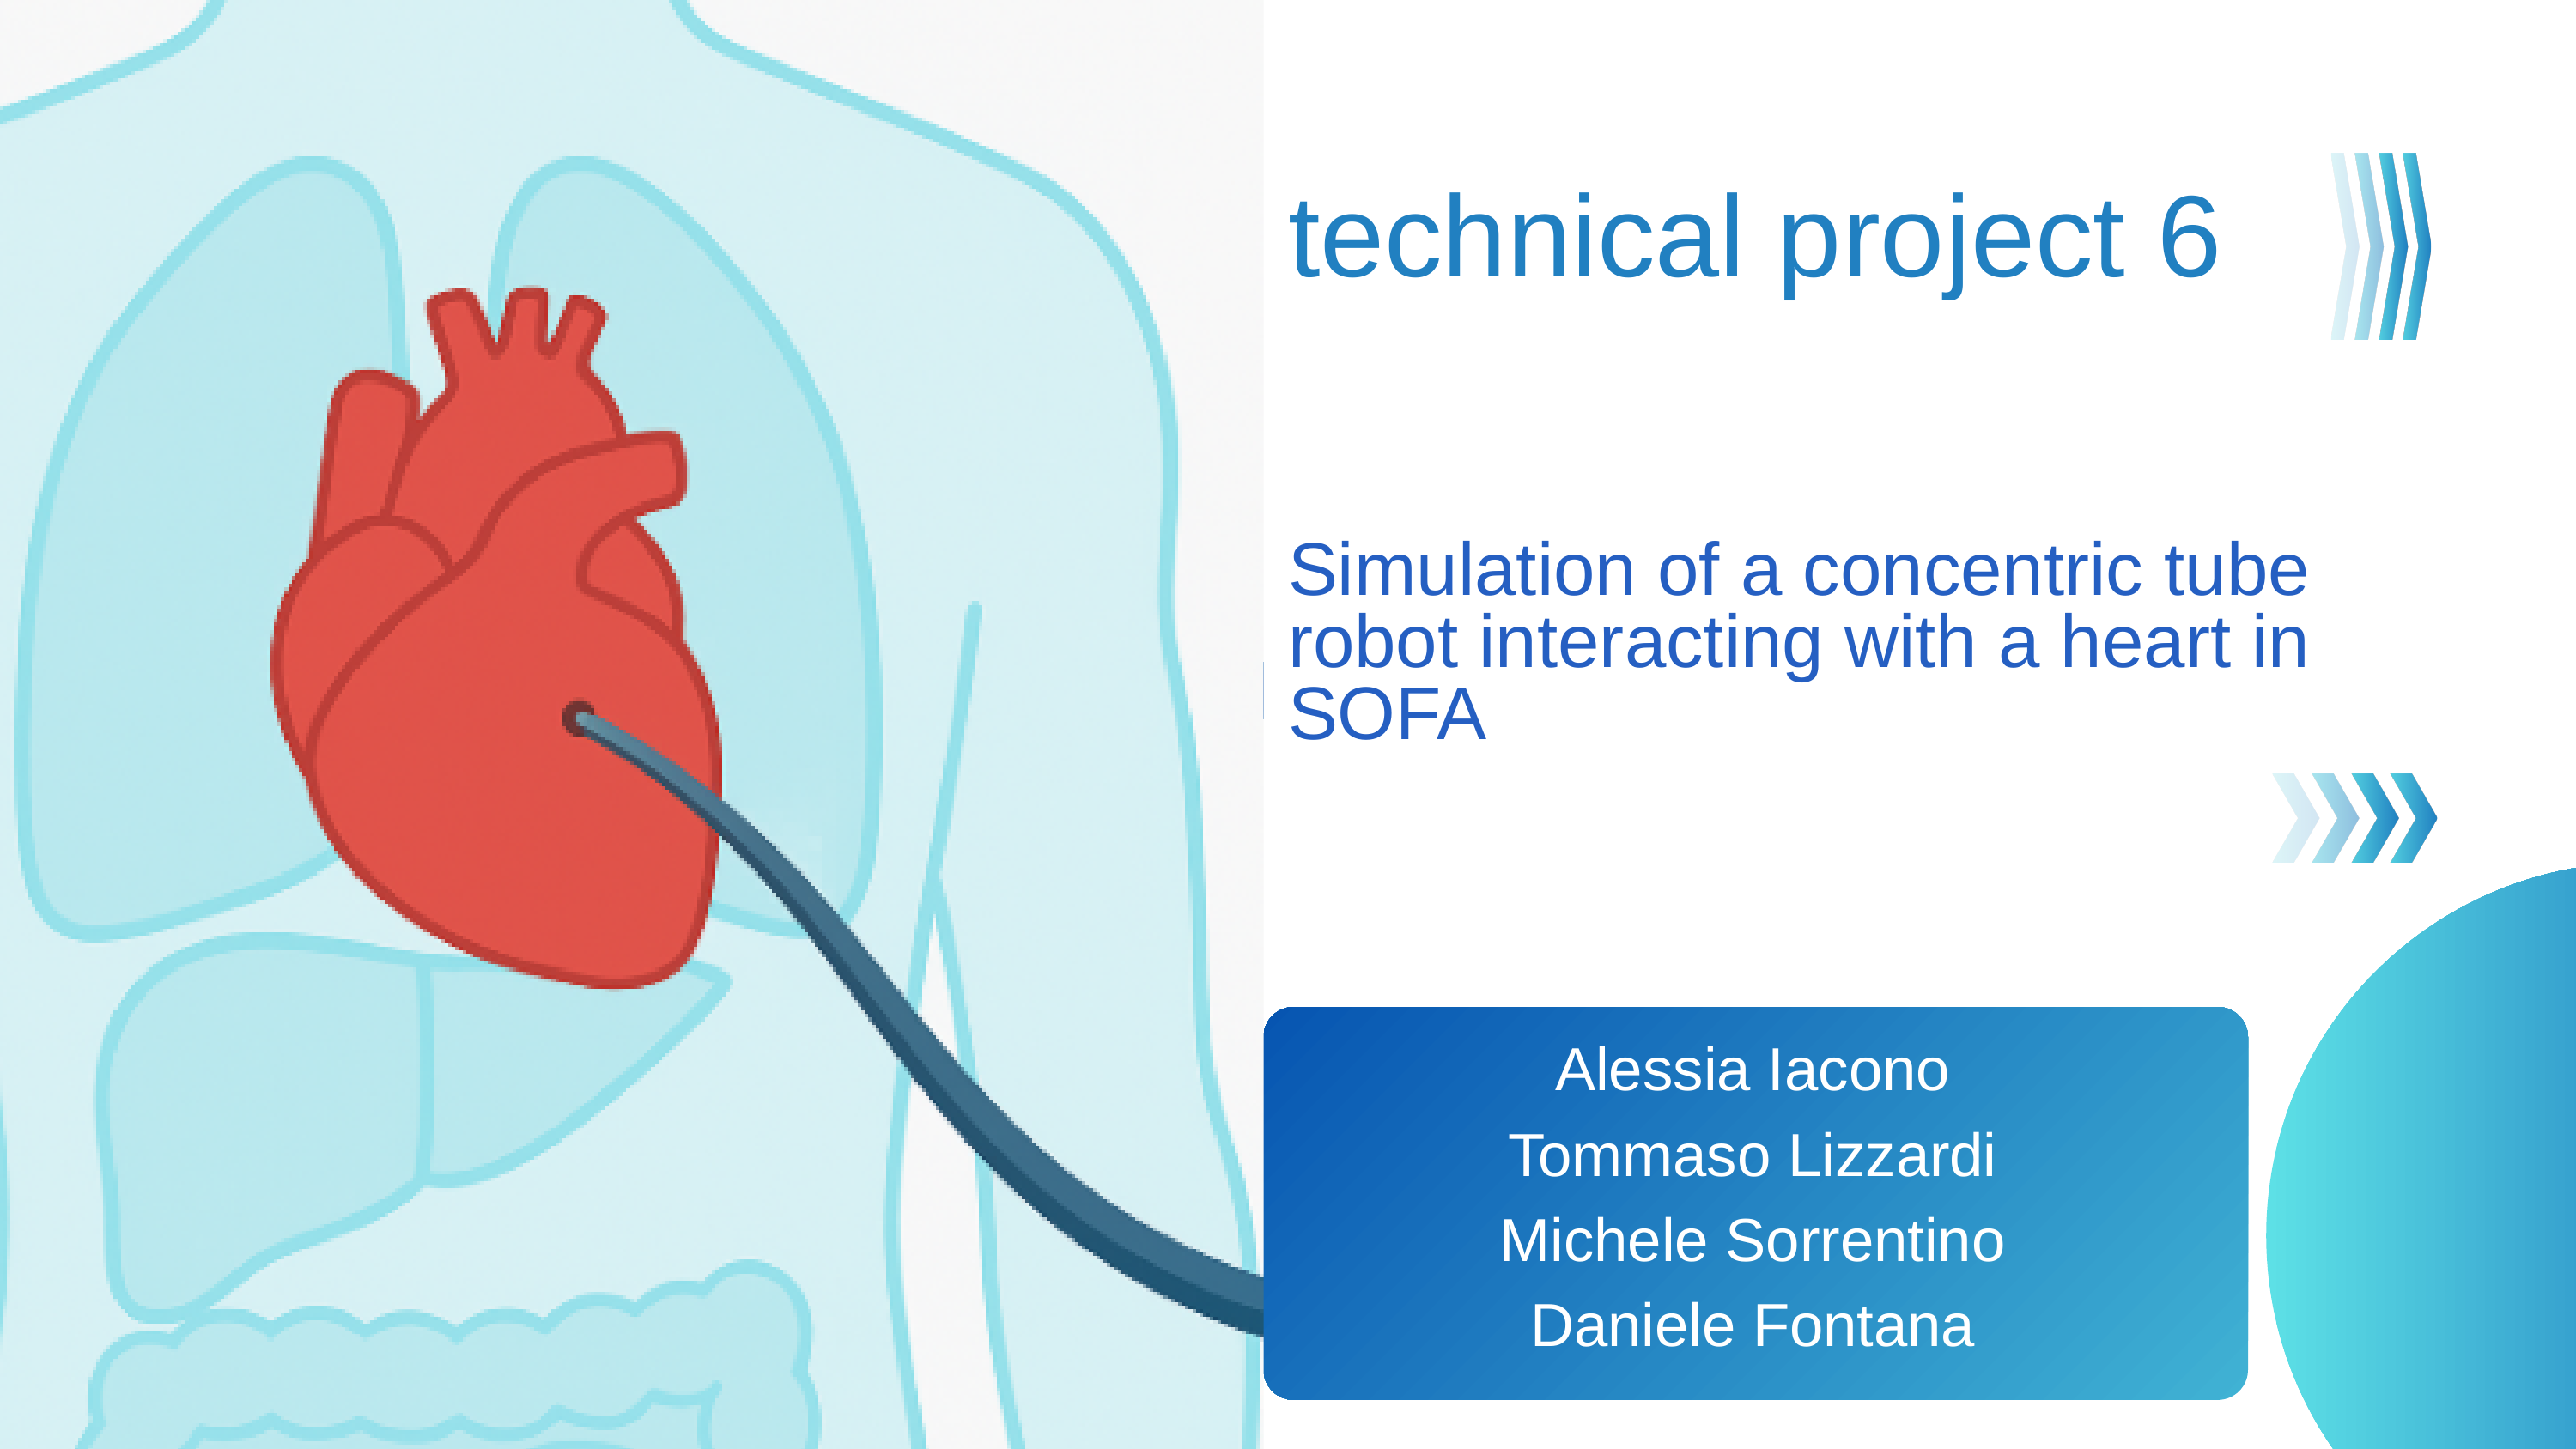

technical project 6

Simulation of a concentric tube robot interacting with a heart in SOFA

Alessia Iacono
Tommaso Lizzardi
Michele Sorrentino
Daniele Fontana